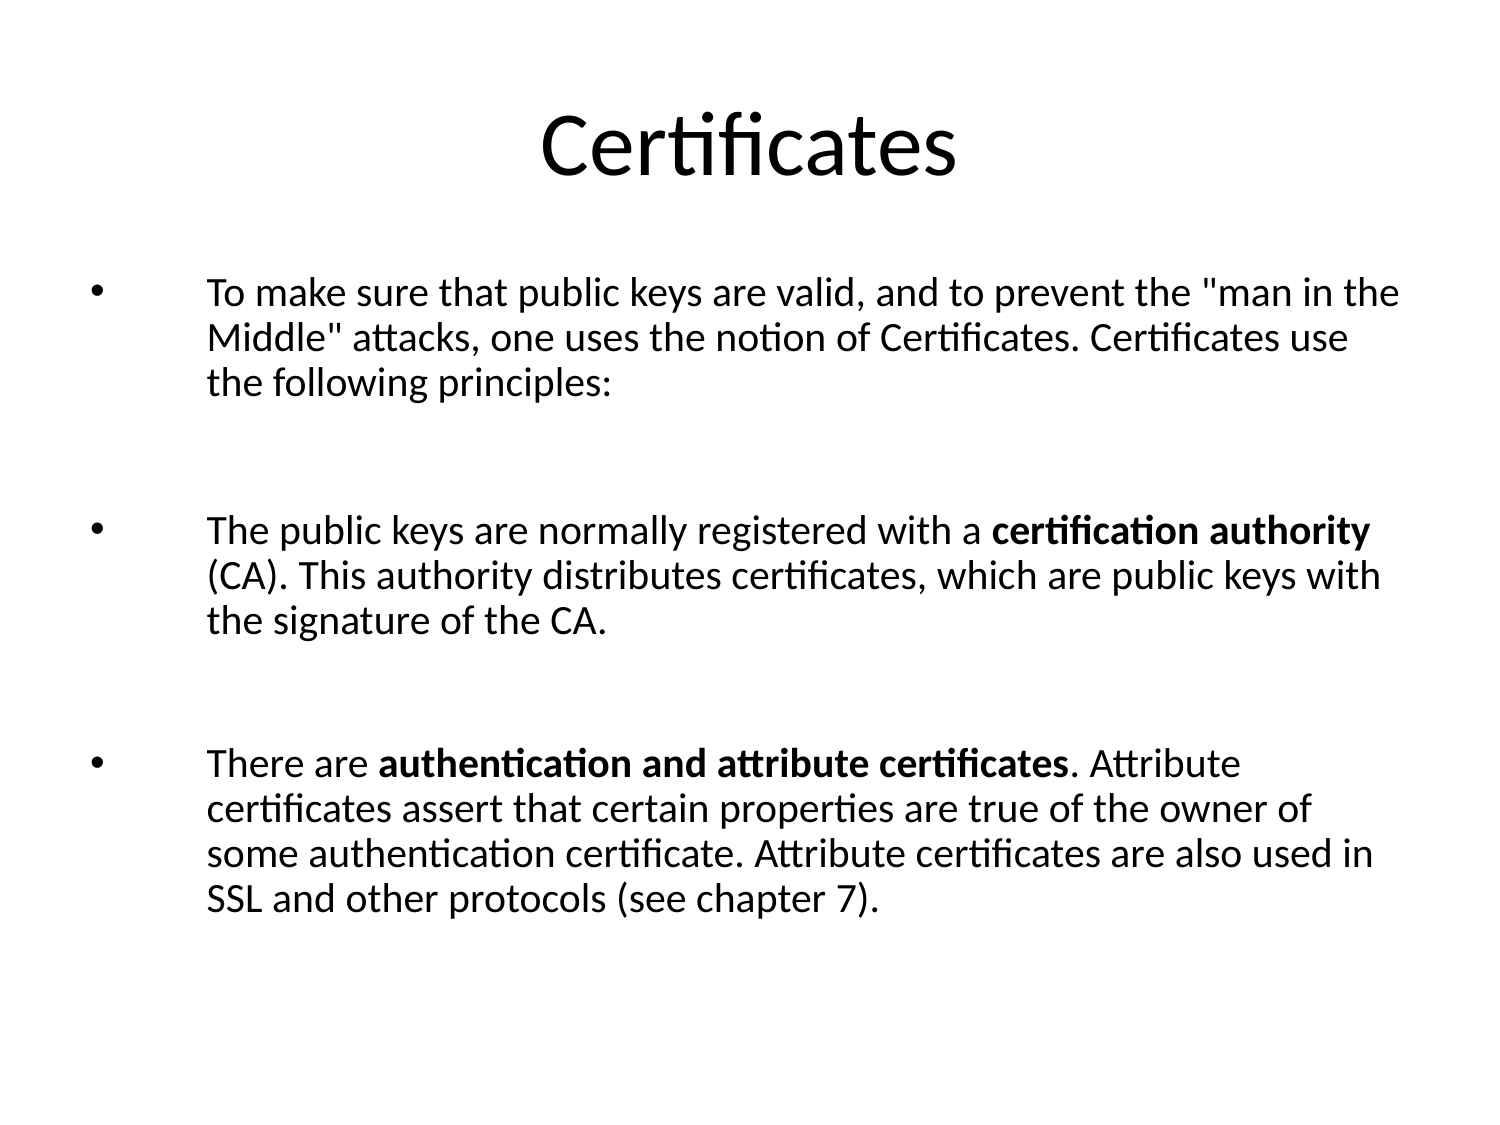

# Certificates
To make sure that public keys are valid, and to prevent the "man in the Middle" attacks, one uses the notion of Certificates. Certificates use the following principles:
The public keys are normally registered with a certification authority (CA). This authority distributes certificates, which are public keys with the signature of the CA.
There are authentication and attribute certificates. Attribute certificates assert that certain properties are true of the owner of some authentication certificate. Attribute certificates are also used in SSL and other protocols (see chapter 7).